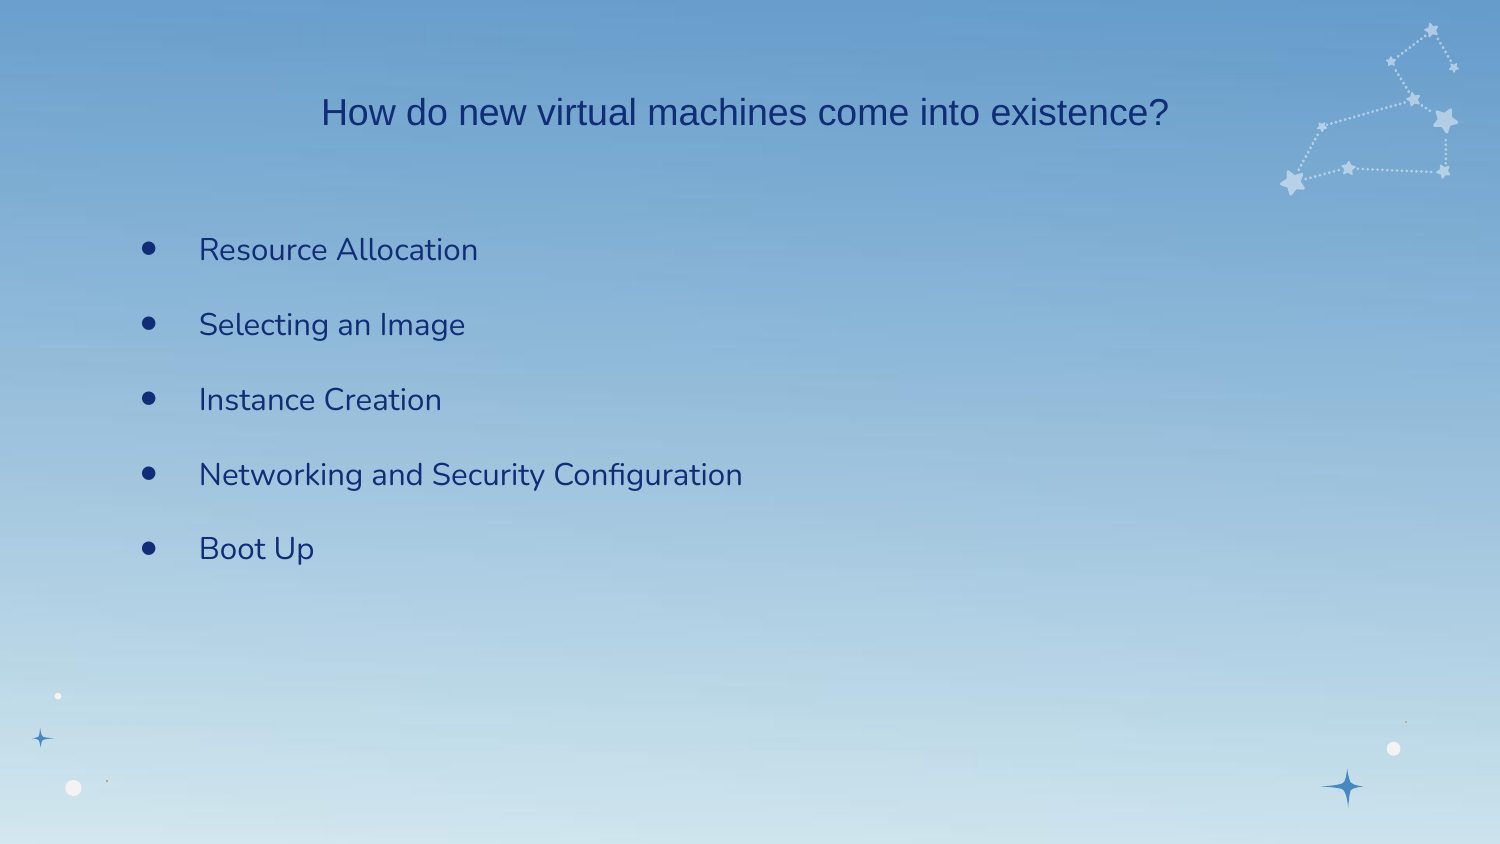

# How do new virtual machines come into existence?

Resource Allocation
Selecting an Image
Instance Creation
Networking and Security Configuration
Boot Up